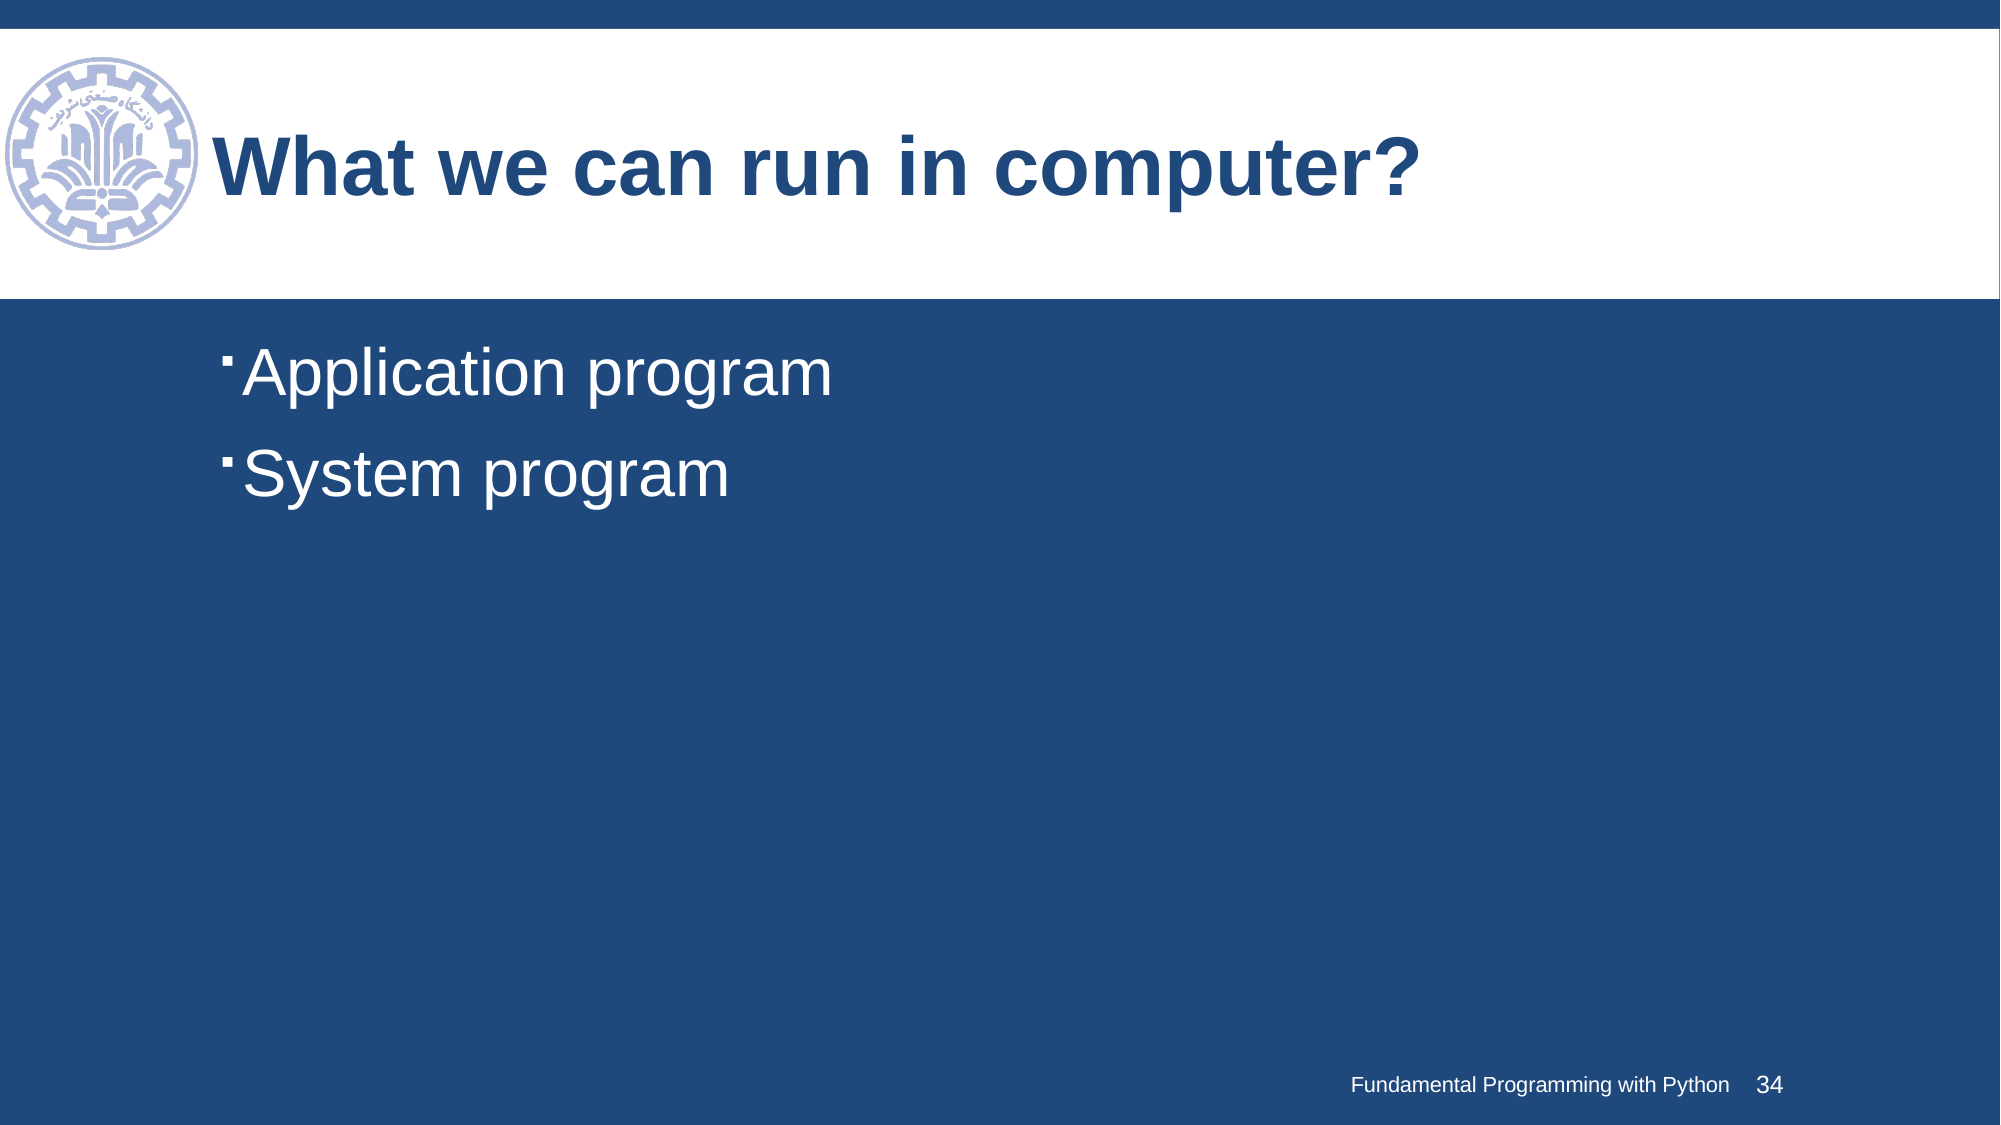

# What we can run in computer?
Application program
System program
Fundamental Programming with Python
34